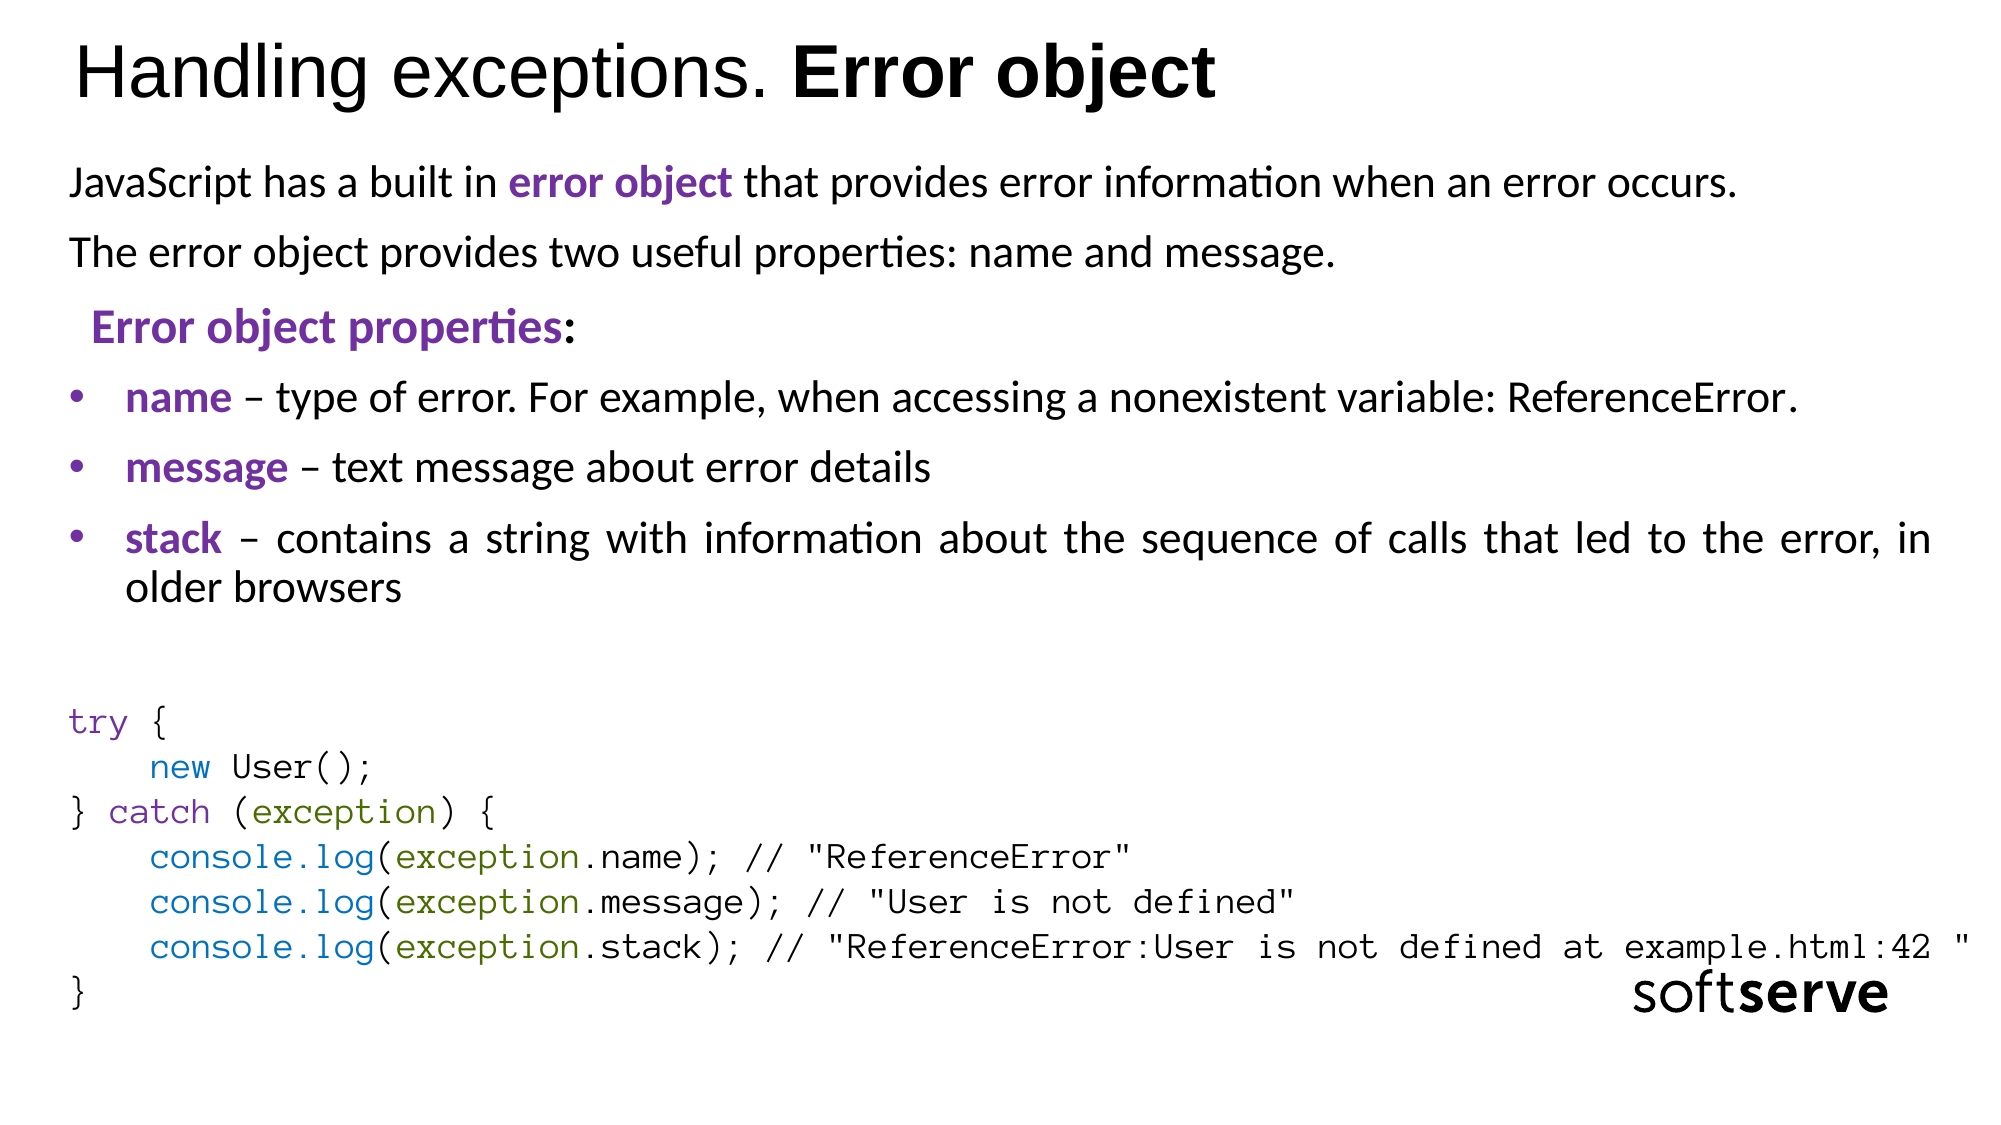

# Handling exceptions. Error object
JavaScript has a built in error object that provides error information when an error occurs.
The error object provides two useful properties: name and message.

name – type of error. For example, when accessing a nonexistent variable: ReferenceError.
message – text message about error details
stack – contains a string with information about the sequence of calls that led to the error, in older browsers

Error object properties:
try {
    new User();
} catch (exception) {
    console.log(exception.name); // "ReferenceError"
    console.log(exception.message); // "User is not defined"
    console.log(exception.stack); // "ReferenceError:User is not defined at example.html:42 "
}